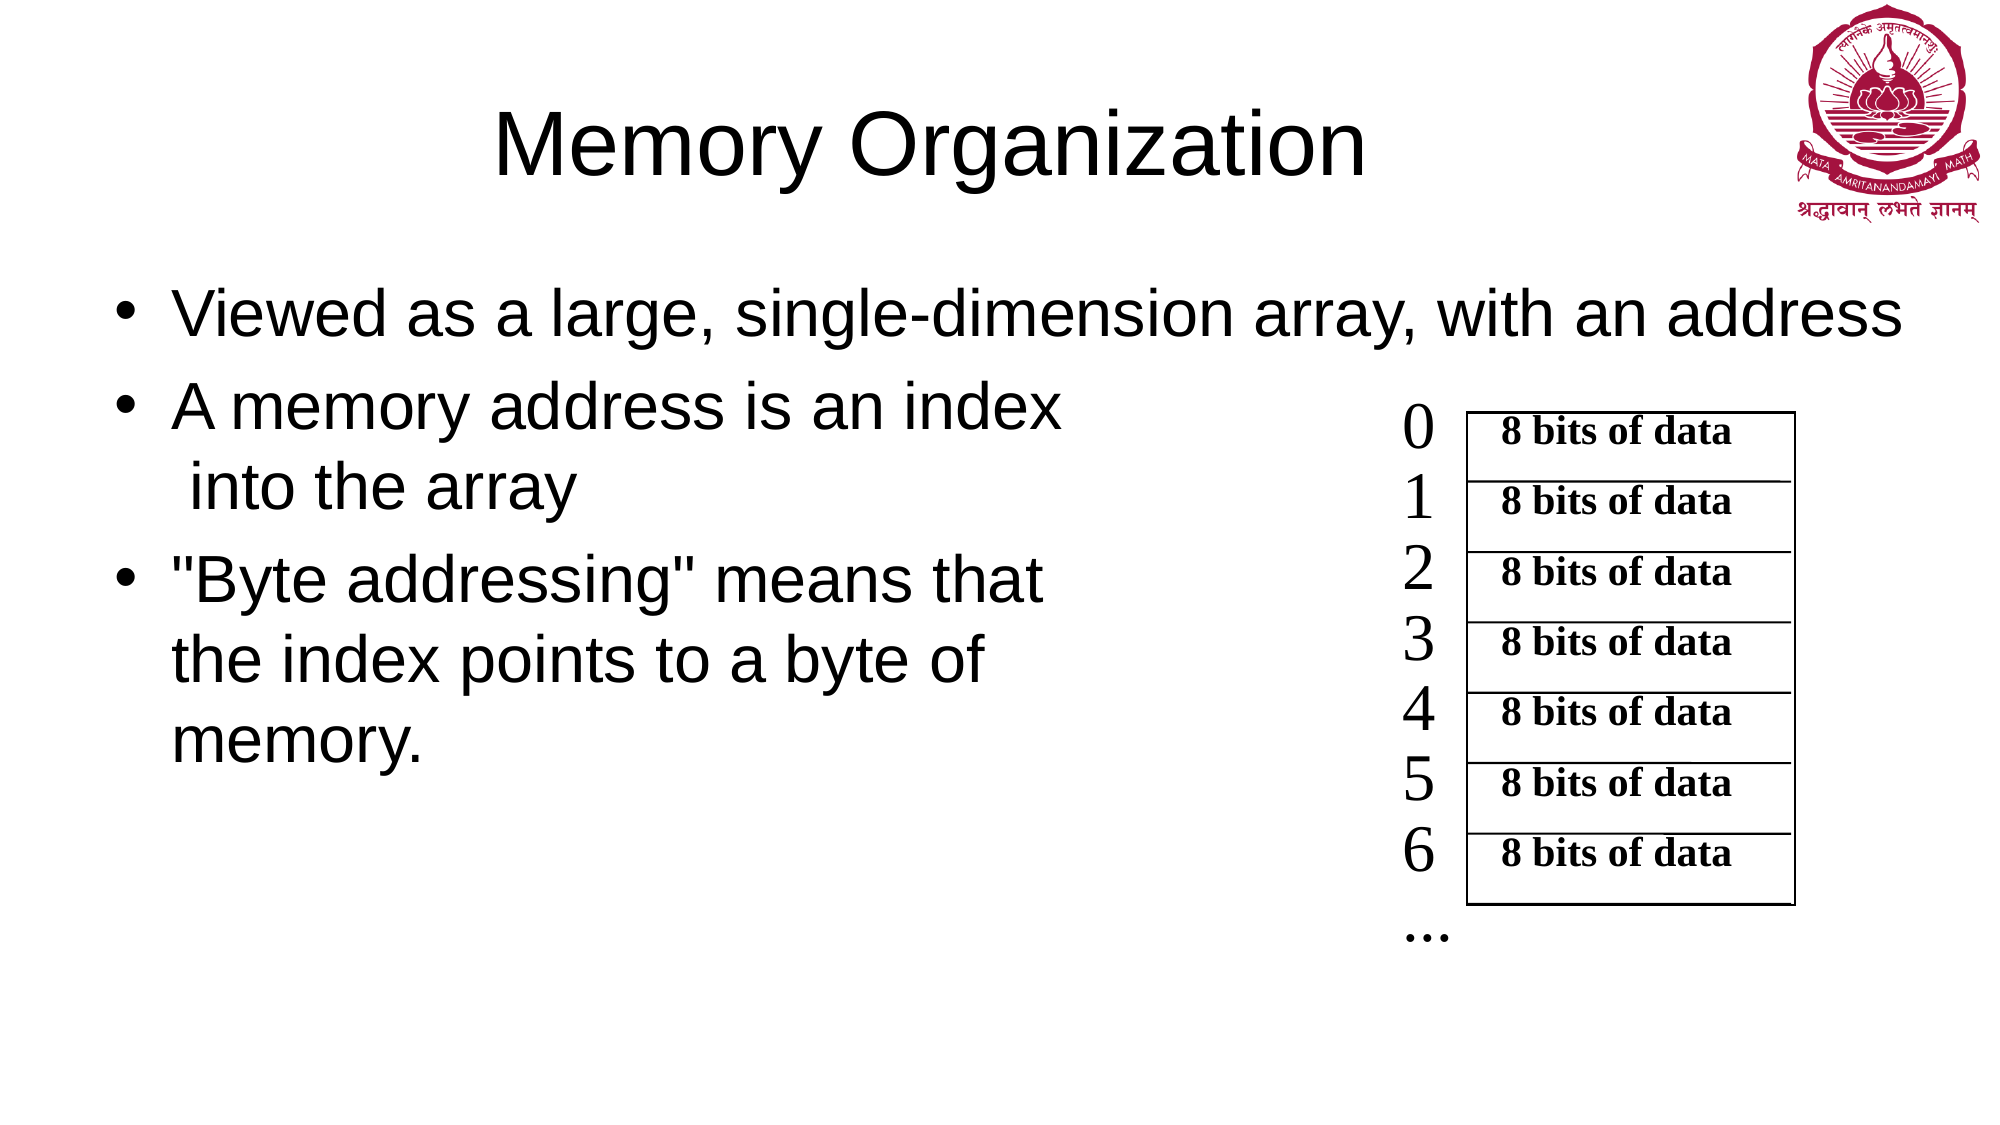

# Memory Organization
Viewed as a large, single-dimension array, with an address
A memory address is an index
 into the array
"Byte addressing" means that
the index points to a byte of
memory.

0
8 bits of data

1
8 bits of data

2
8 bits of data

3
8 bits of data

4
8 bits of data

5
8 bits of data

6
8 bits of data

...